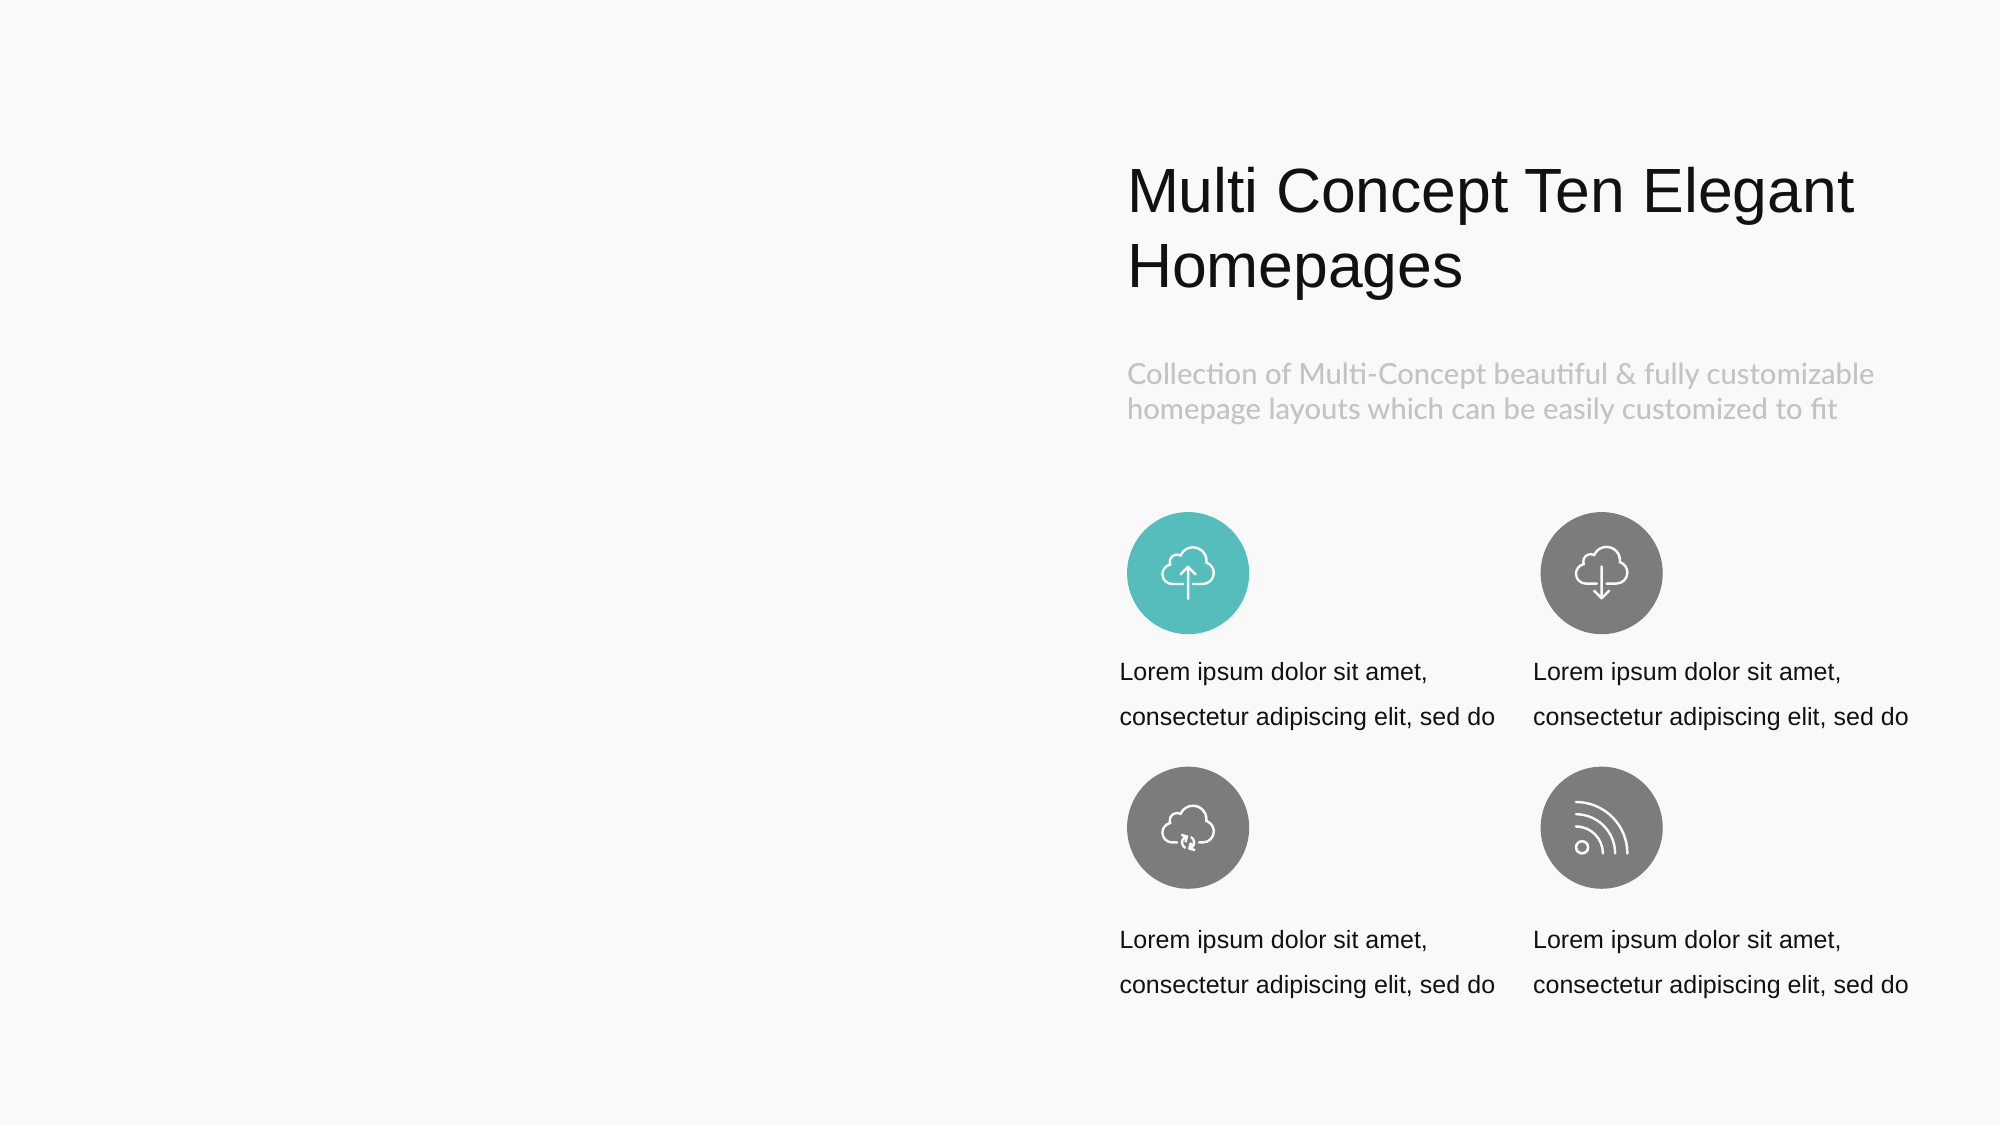

Multi Concept Ten Elegant Homepages
Collection of Multi-Concept beautiful & fully customizable homepage layouts which can be easily customized to fit

Lorem ipsum dolor sit amet, consectetur adipiscing elit, sed do
Lorem ipsum dolor sit amet, consectetur adipiscing elit, sed do

Lorem ipsum dolor sit amet, consectetur adipiscing elit, sed do
Lorem ipsum dolor sit amet, consectetur adipiscing elit, sed do